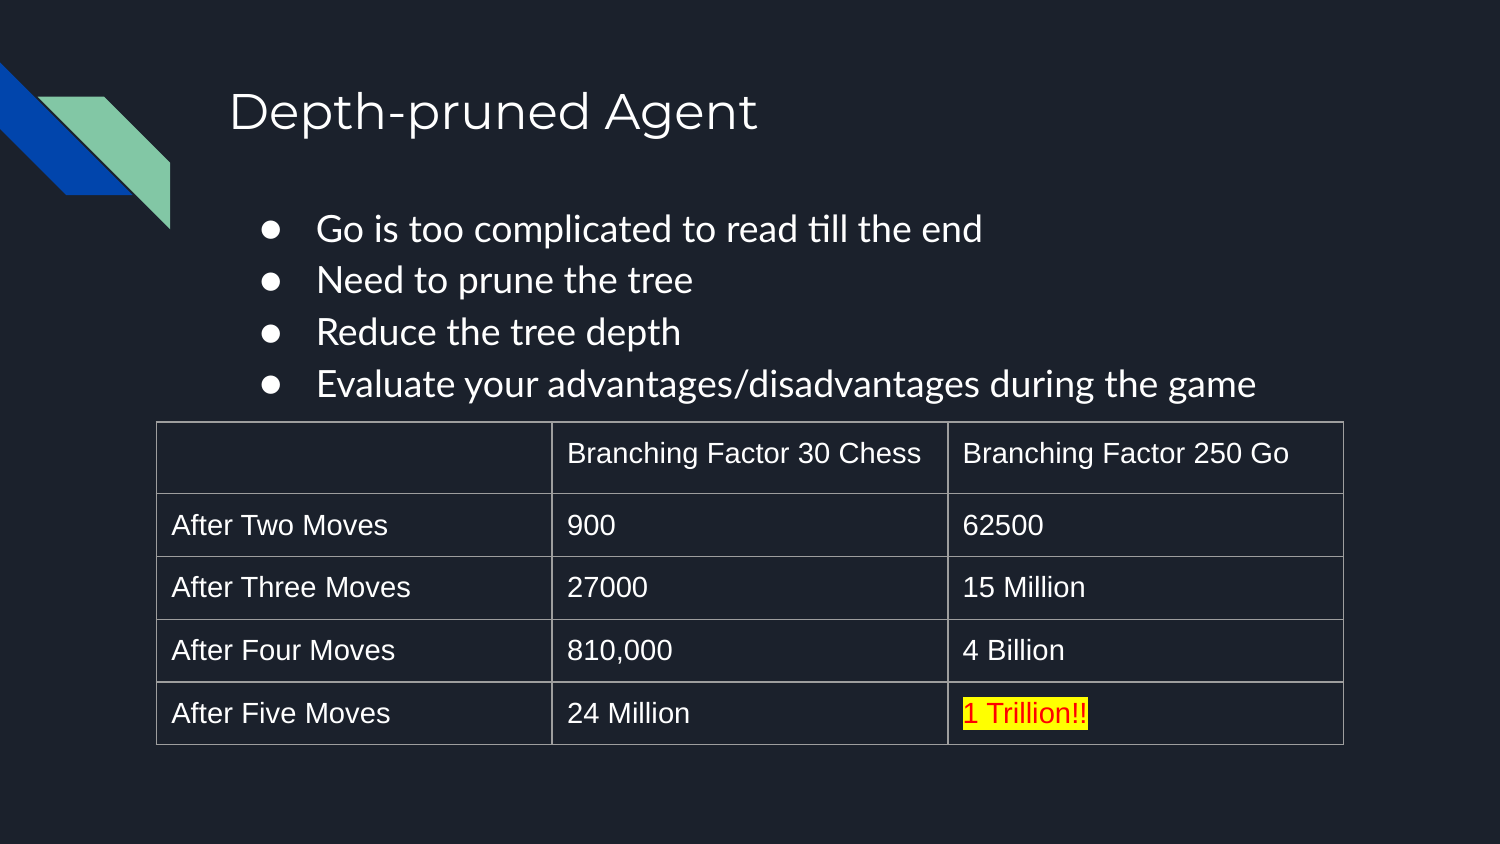

# Depth-pruned Agent
Go is too complicated to read till the end
Need to prune the tree
Reduce the tree depth
Evaluate your advantages/disadvantages during the game

|  | Branching Factor 30 Chess | Branching Factor 250 Go |
| --- | --- | --- |
| After Two Moves | 900 | 62500 |
| After Three Moves | 27000 | 15 Million |
| After Four Moves | 810,000 | 4 Billion |
| After Five Moves | 24 Million | 1 Trillion!! |